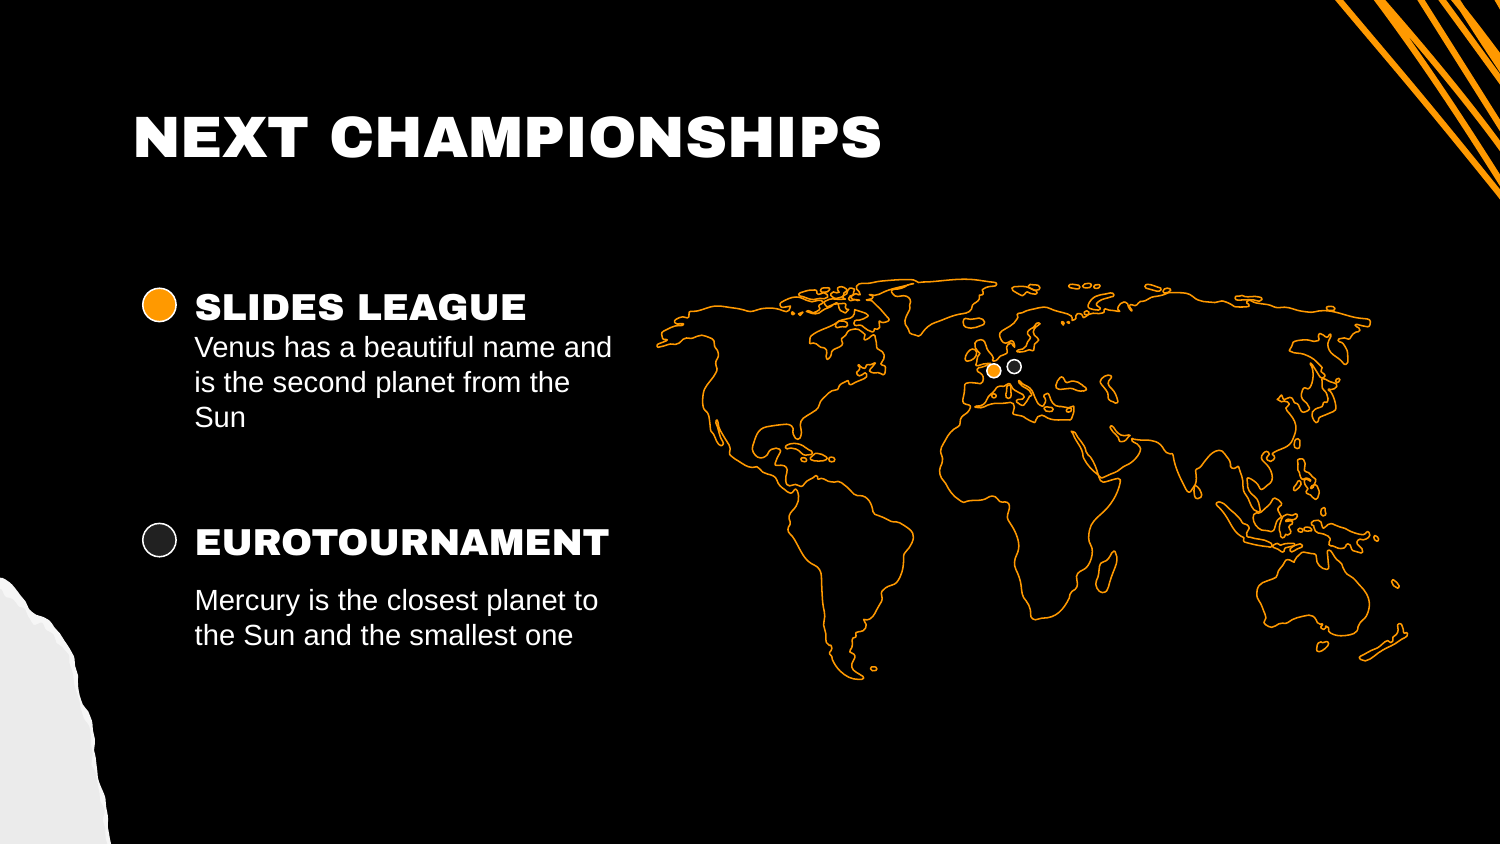

# NEXT CHAMPIONSHIPS
SLIDES LEAGUE

Venus has a beautiful name and is the second planet from the Sun

EUROTOURNAMENT

Mercury is the closest planet to the Sun and the smallest one